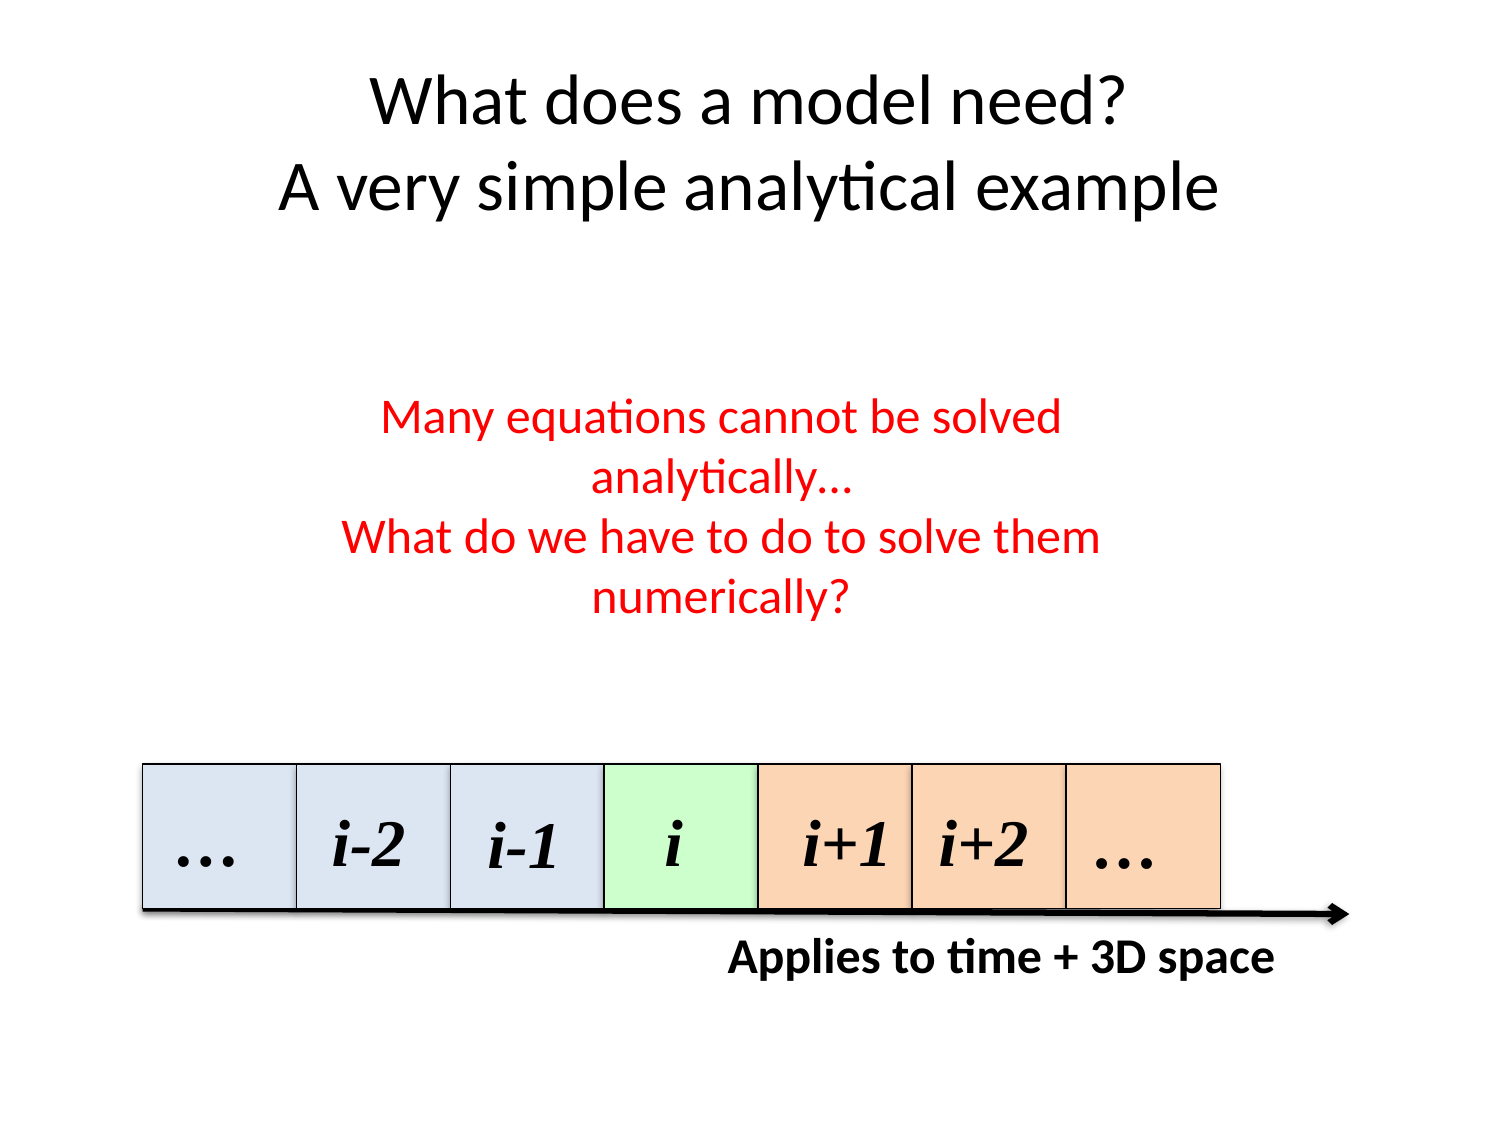

# What does a model need? A very simple analytical example
Many equations cannot be solved analytically…
What do we have to do to solve them numerically?

…
i-2
i
i+1
i+2
i-1
…
Applies to time + 3D space